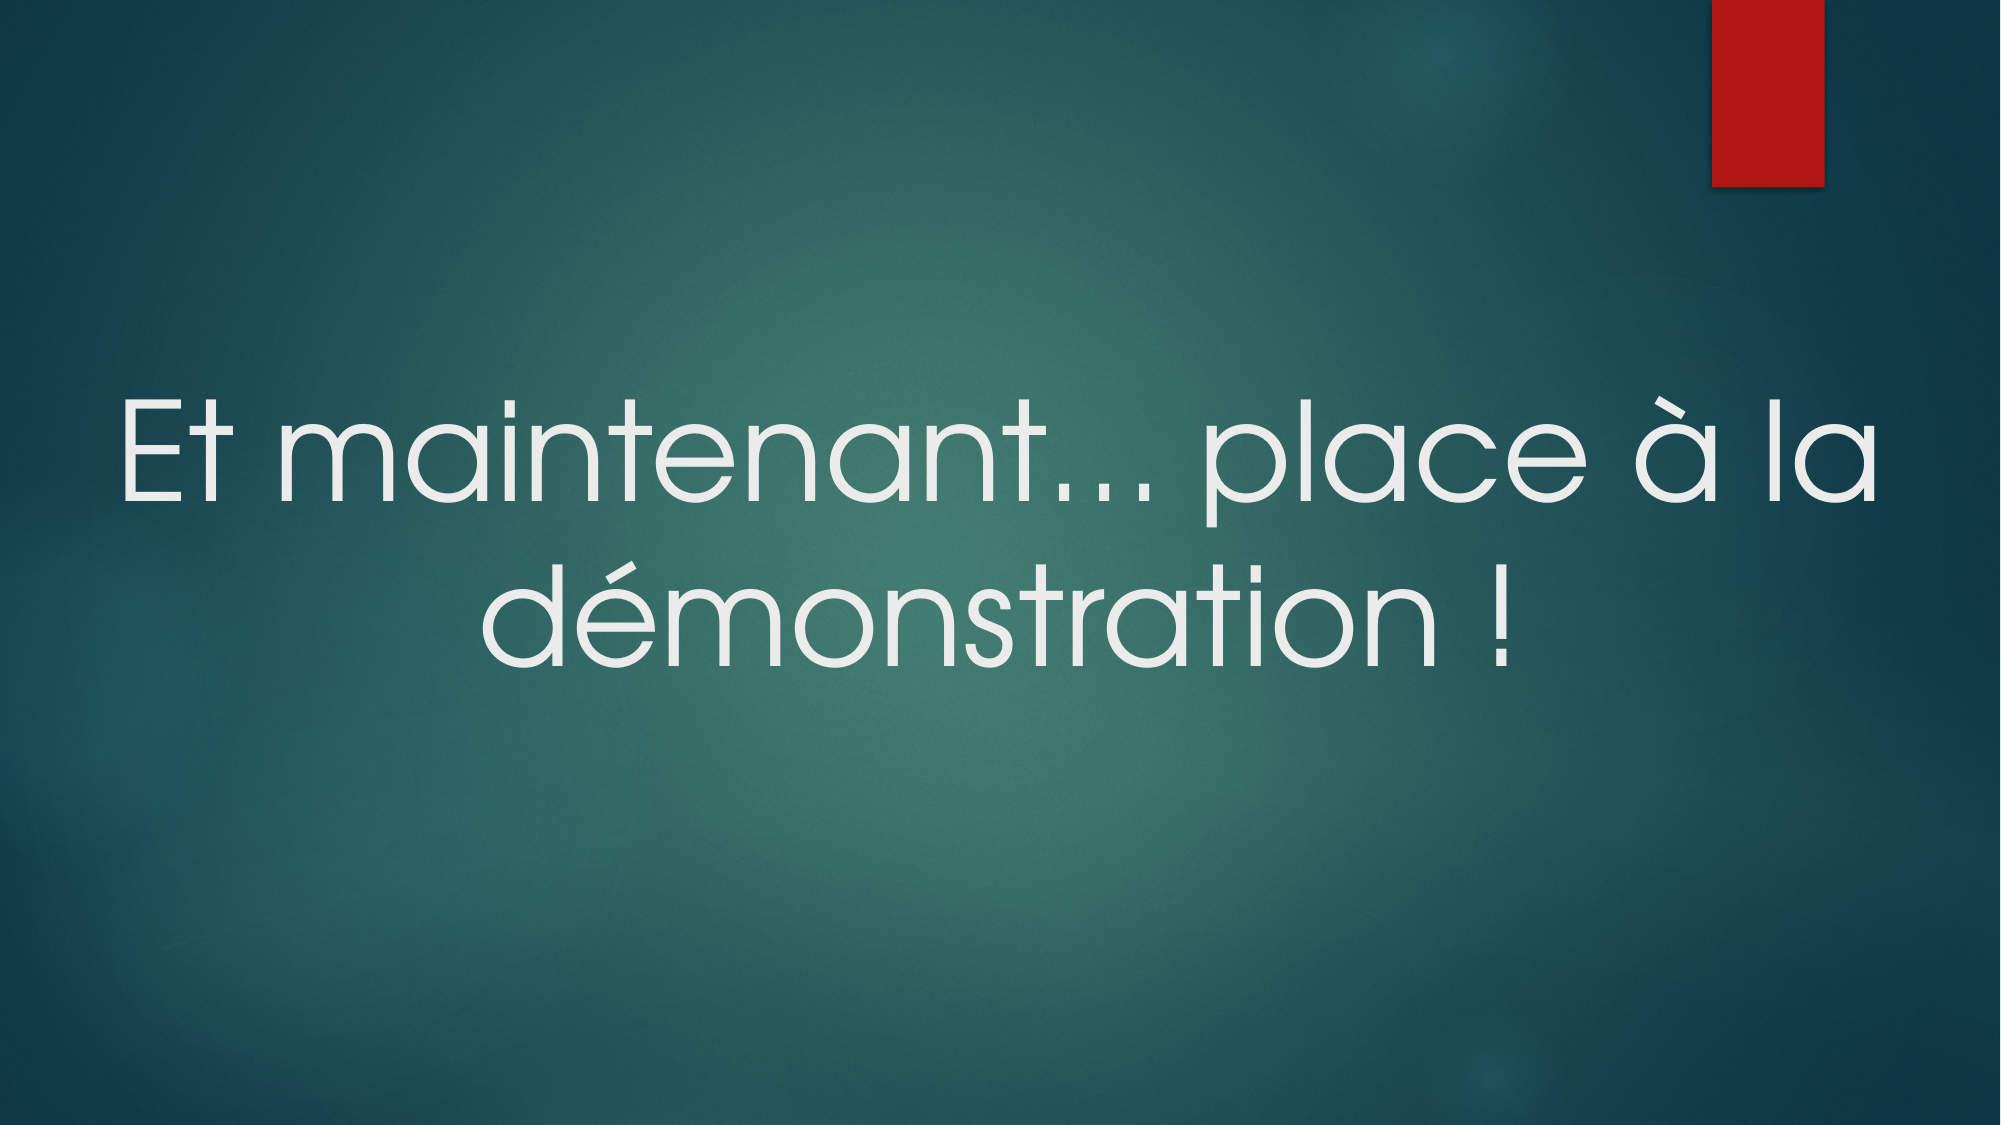

# Et maintenant… place à la démonstration !